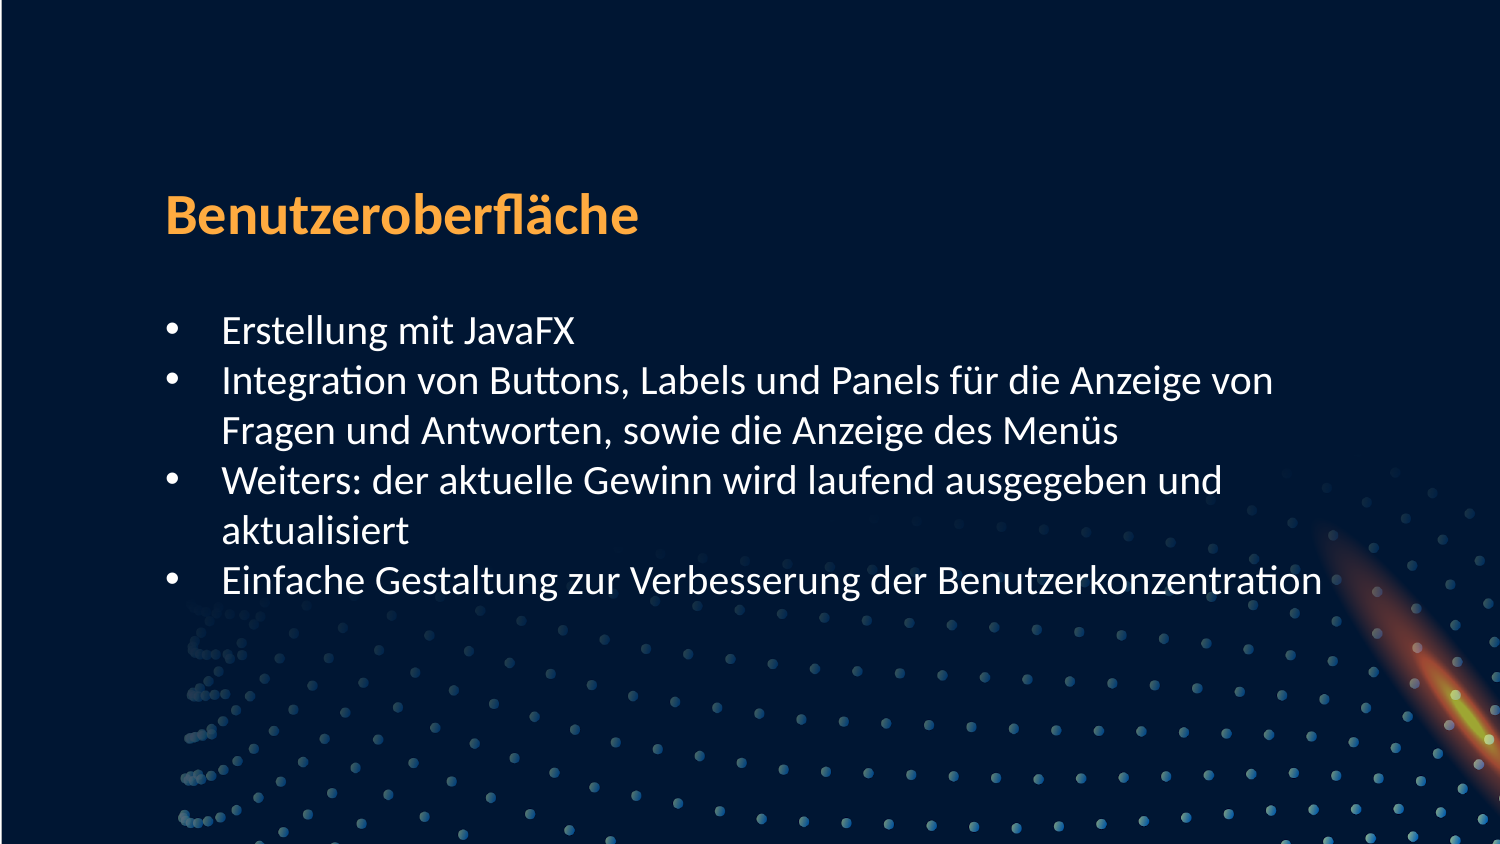

Benutzeroberfläche
Erstellung mit JavaFX
Integration von Buttons, Labels und Panels für die Anzeige von Fragen und Antworten, sowie die Anzeige des Menüs
Weiters: der aktuelle Gewinn wird laufend ausgegeben und aktualisiert
Einfache Gestaltung zur Verbesserung der Benutzerkonzentration